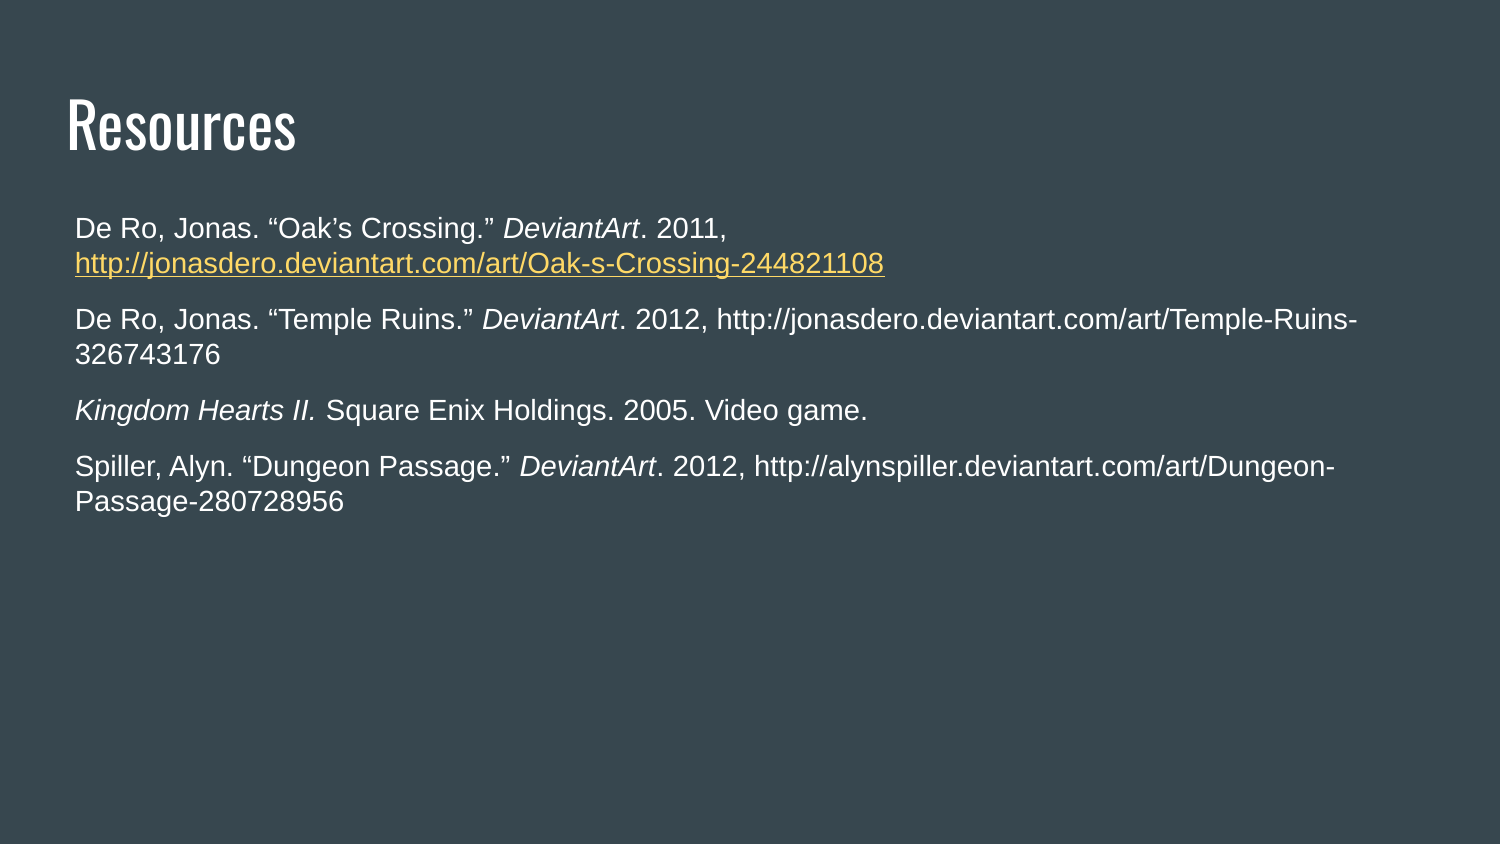

# Resources
De Ro, Jonas. “Oak’s Crossing.” DeviantArt. 2011, http://jonasdero.deviantart.com/art/Oak-s-Crossing-244821108
De Ro, Jonas. “Temple Ruins.” DeviantArt. 2012, http://jonasdero.deviantart.com/art/Temple-Ruins-326743176
Kingdom Hearts II. Square Enix Holdings. 2005. Video game.
Spiller, Alyn. “Dungeon Passage.” DeviantArt. 2012, http://alynspiller.deviantart.com/art/Dungeon-Passage-280728956